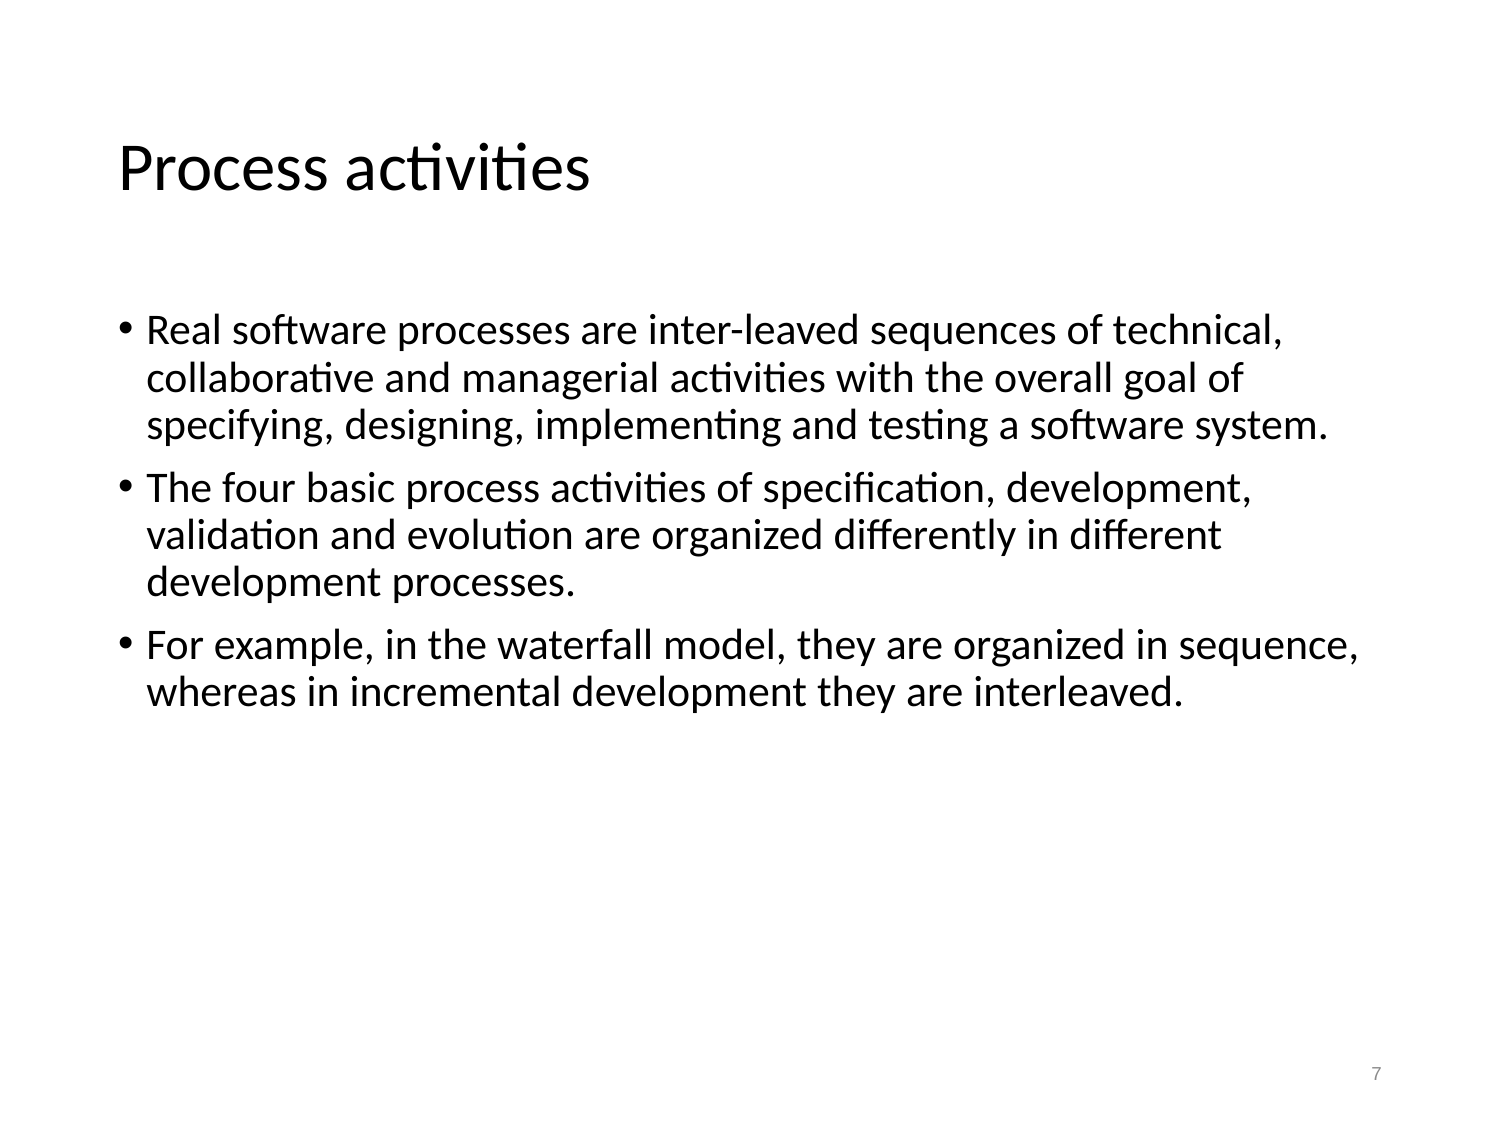

# Process activities
Real software processes are inter-leaved sequences of technical, collaborative and managerial activities with the overall goal of specifying, designing, implementing and testing a software system.
The four basic process activities of specification, development, validation and evolution are organized differently in different development processes.
For example, in the waterfall model, they are organized in sequence, whereas in incremental development they are interleaved.
7